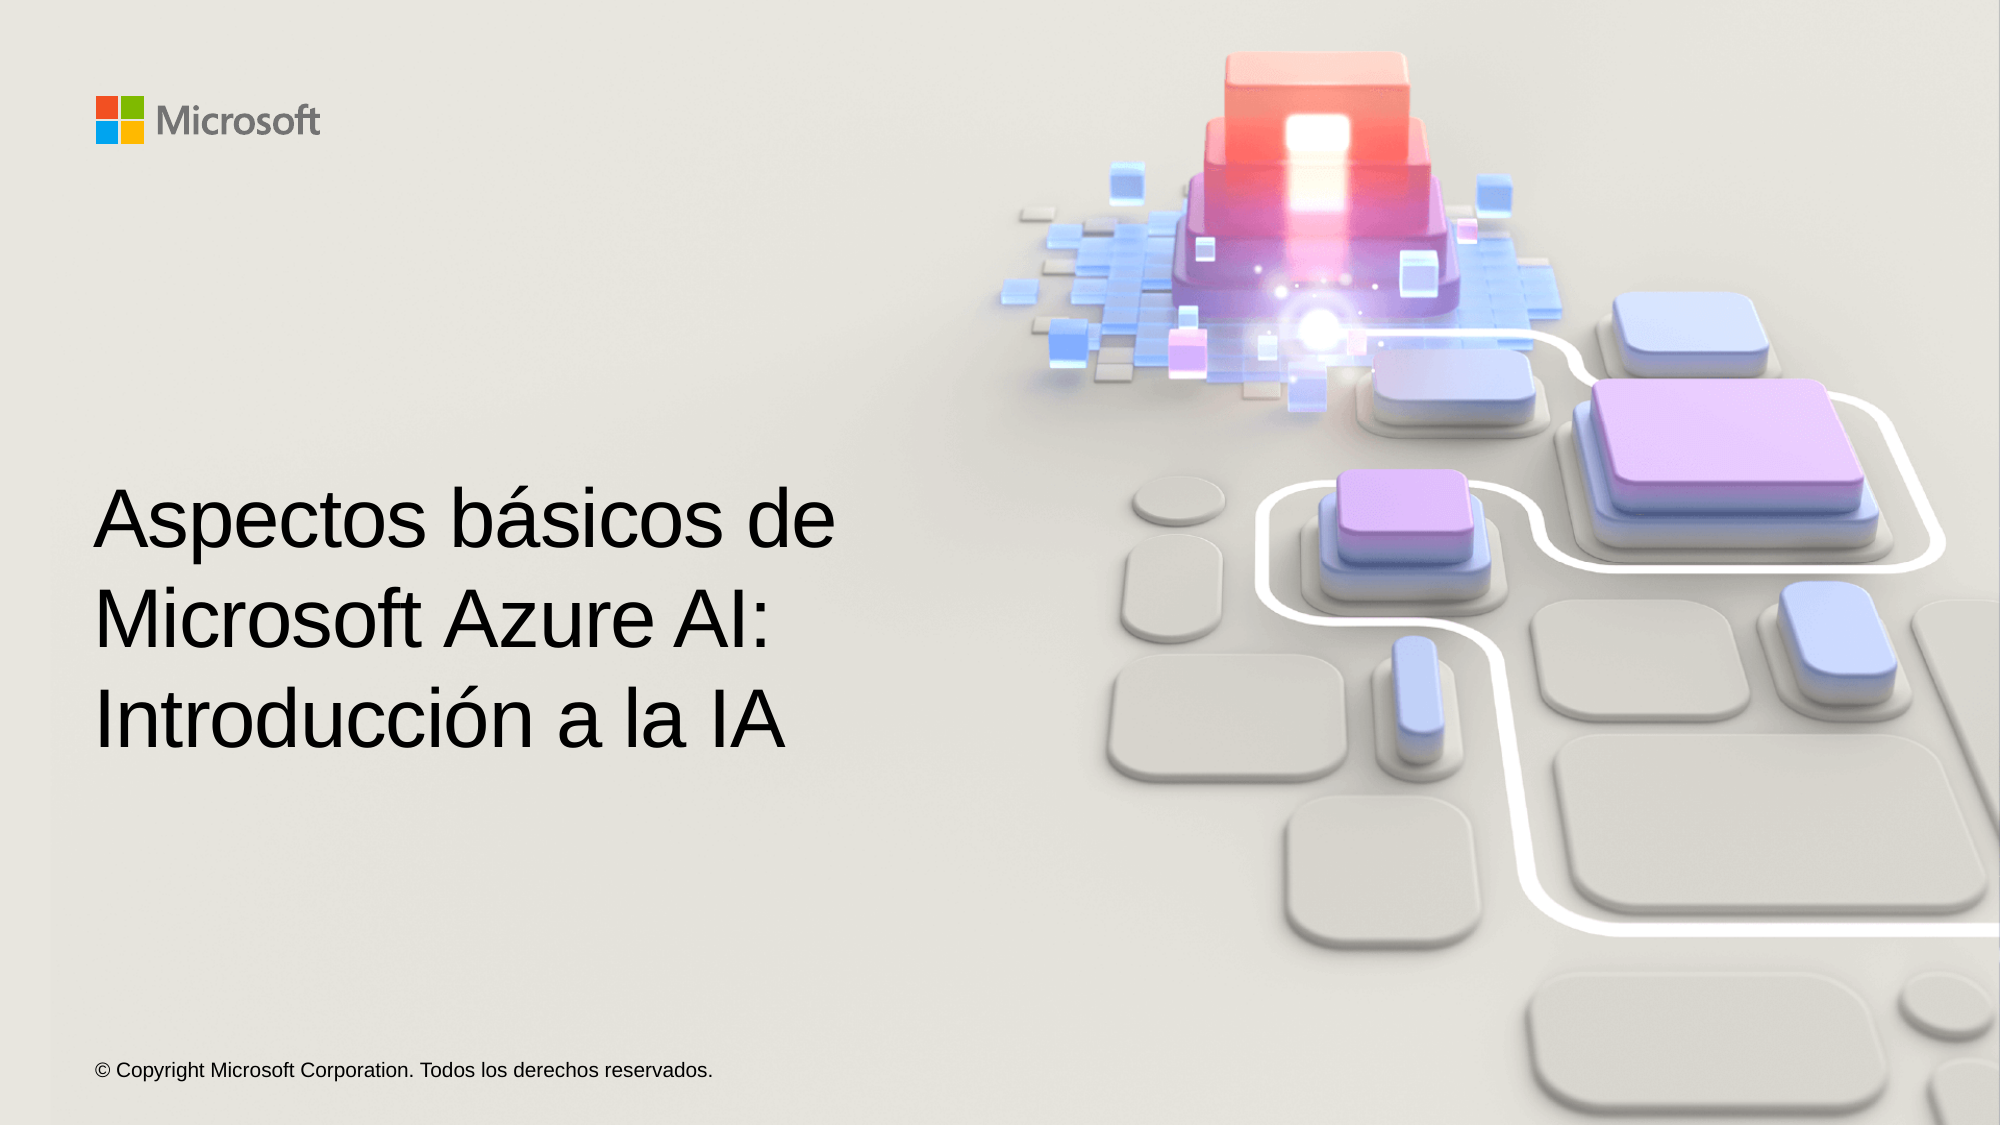

# Aspectos básicos de Microsoft Azure AI: Introducción a la IA